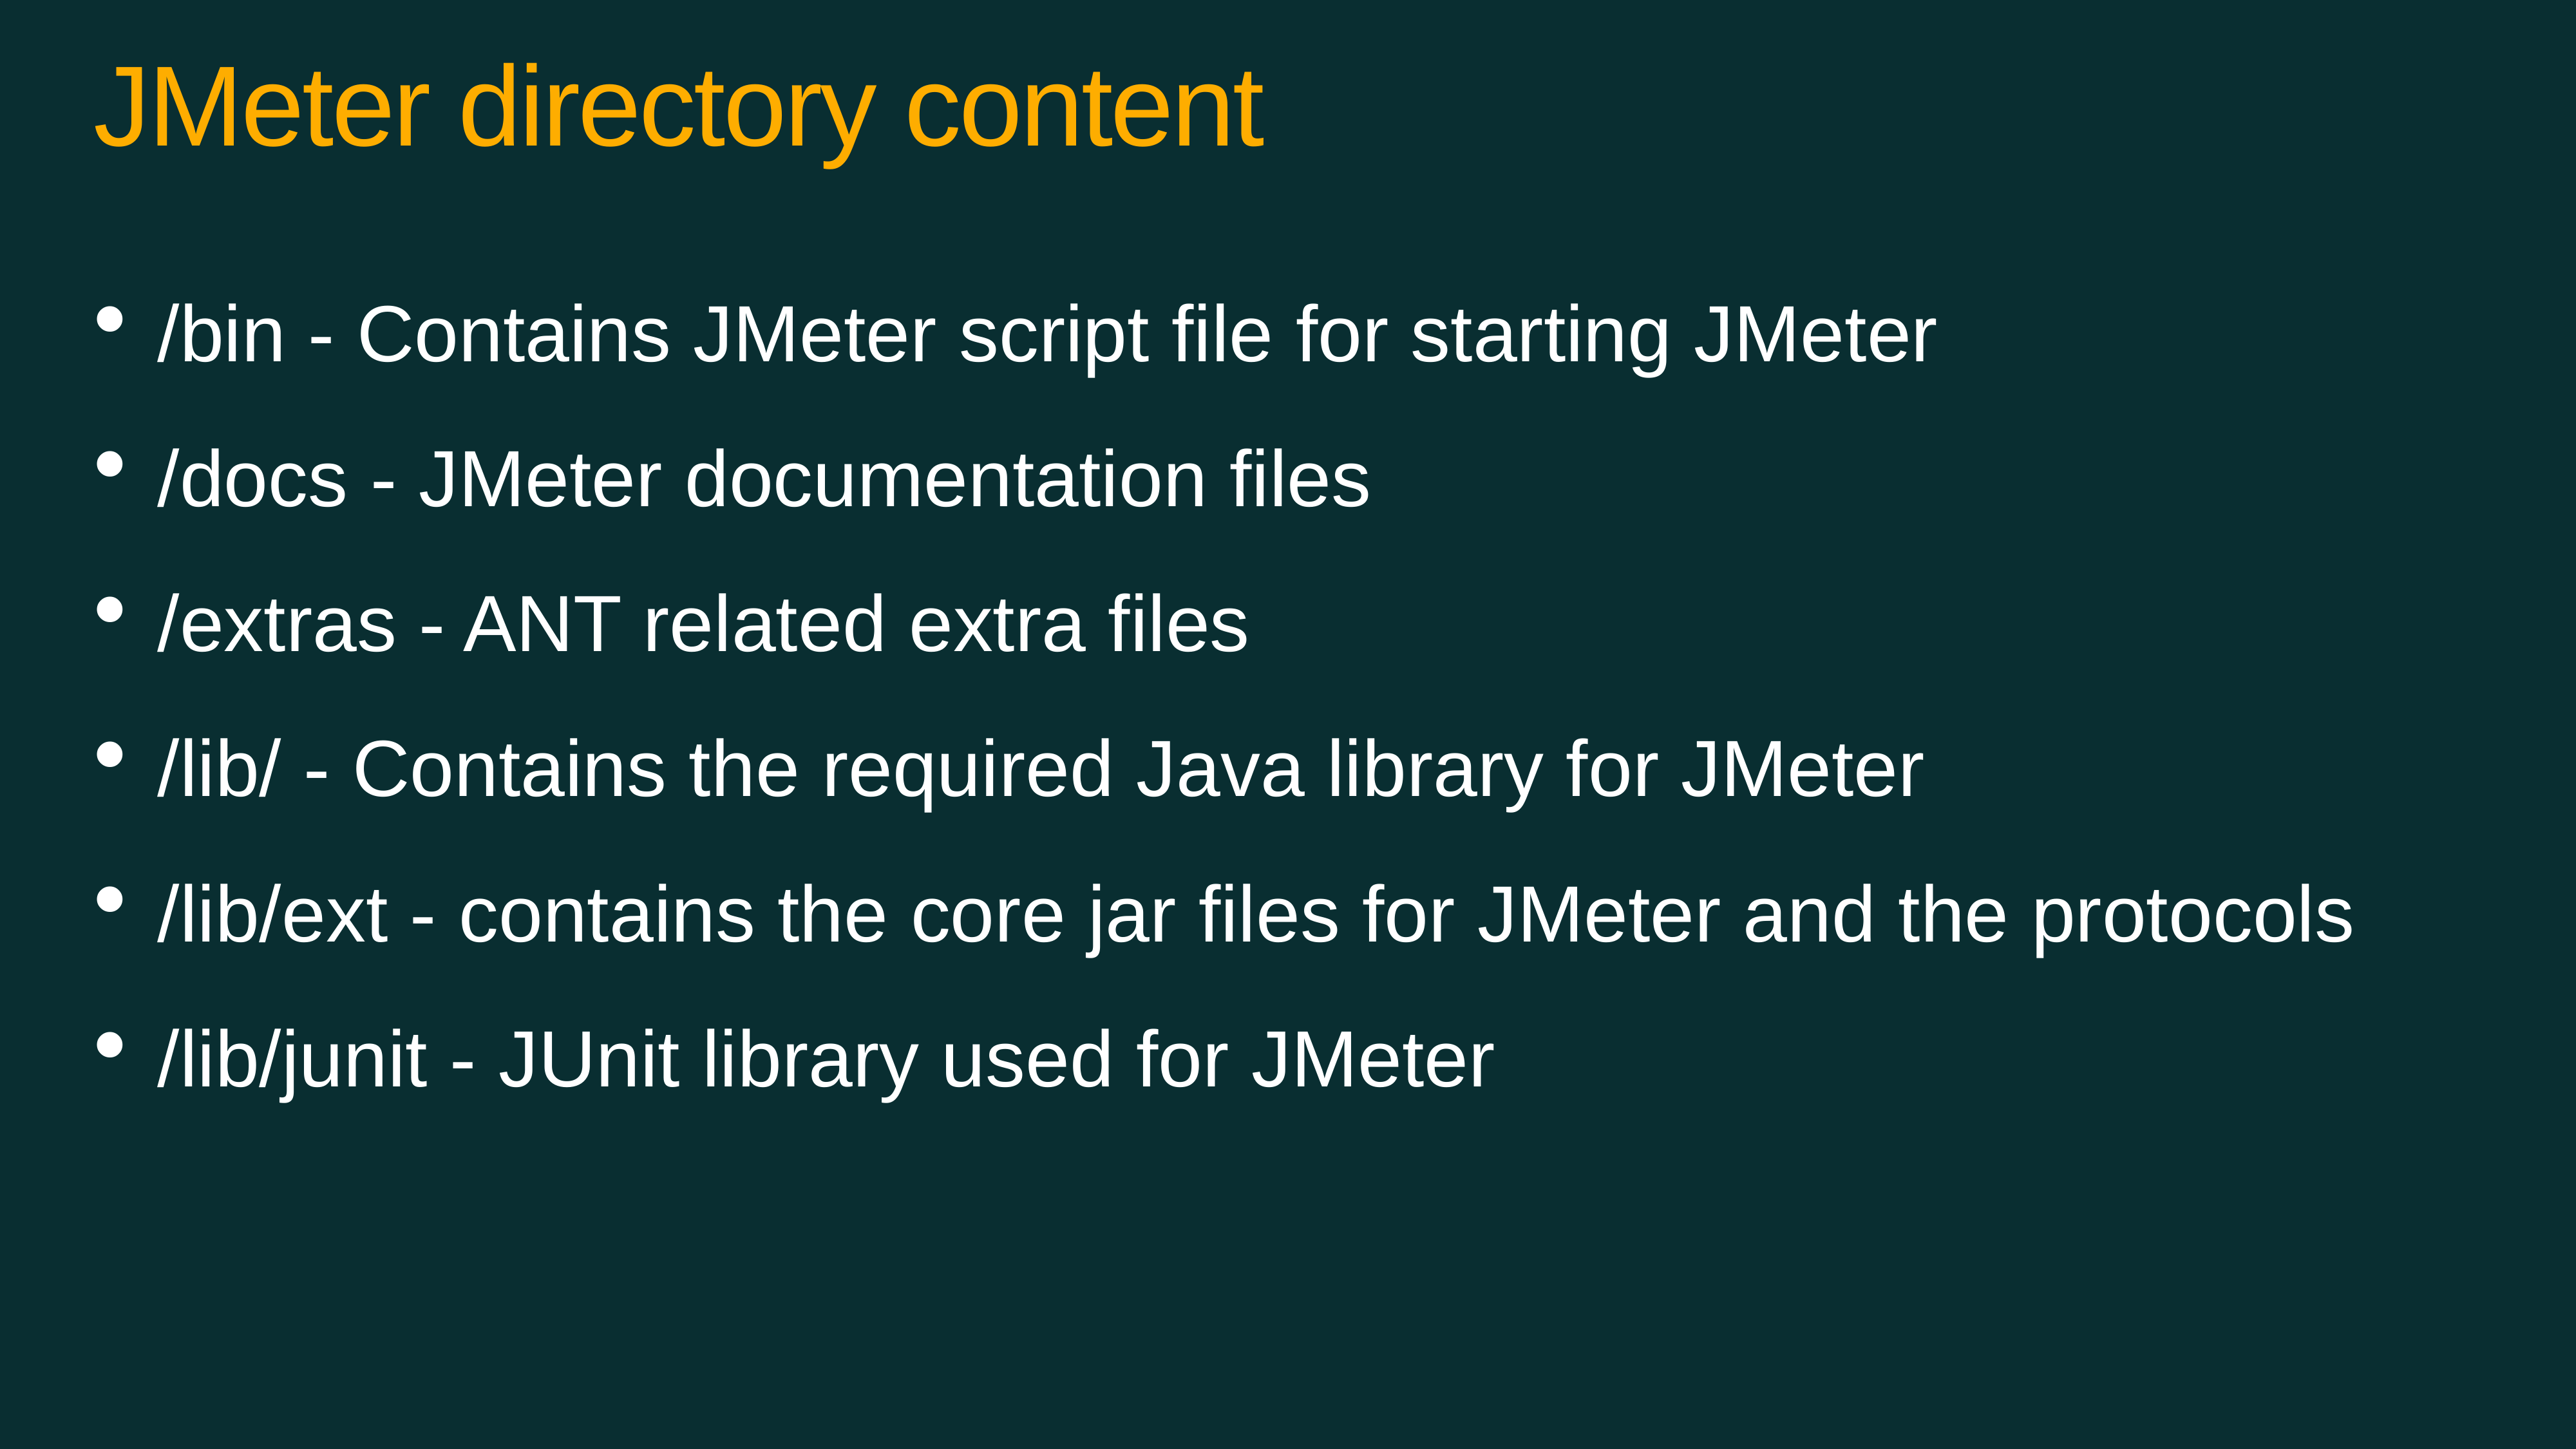

# JMeter directory content
/bin - Contains JMeter script file for starting JMeter
/docs - JMeter documentation files
/extras - ANT related extra files
/lib/ - Contains the required Java library for JMeter
/lib/ext - contains the core jar files for JMeter and the protocols
/lib/junit - JUnit library used for JMeter